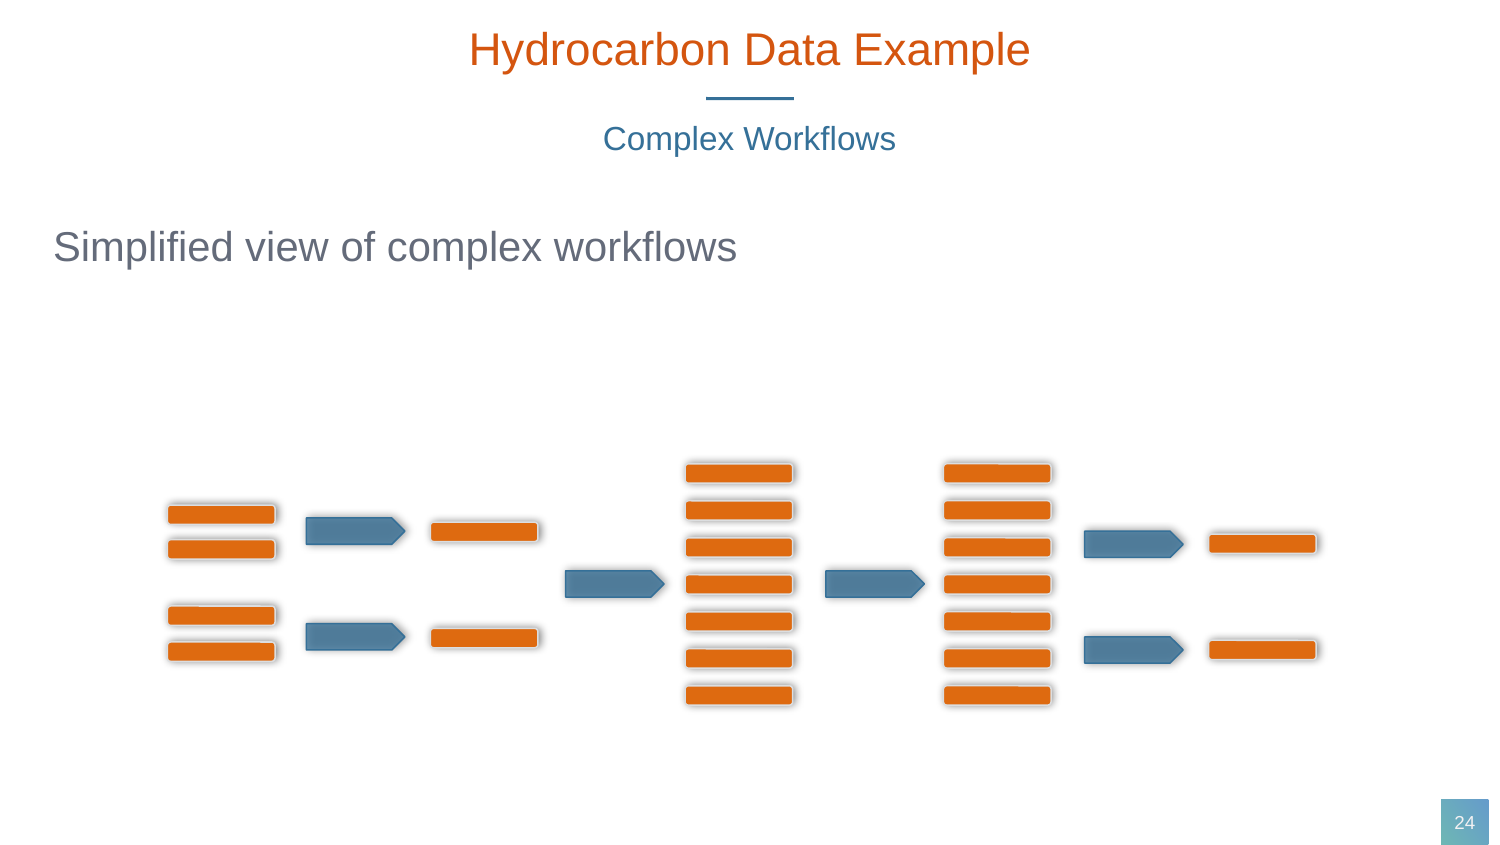

Hydrocarbon Data Example

Complex Workflows
Simplified view of complex workflows

24